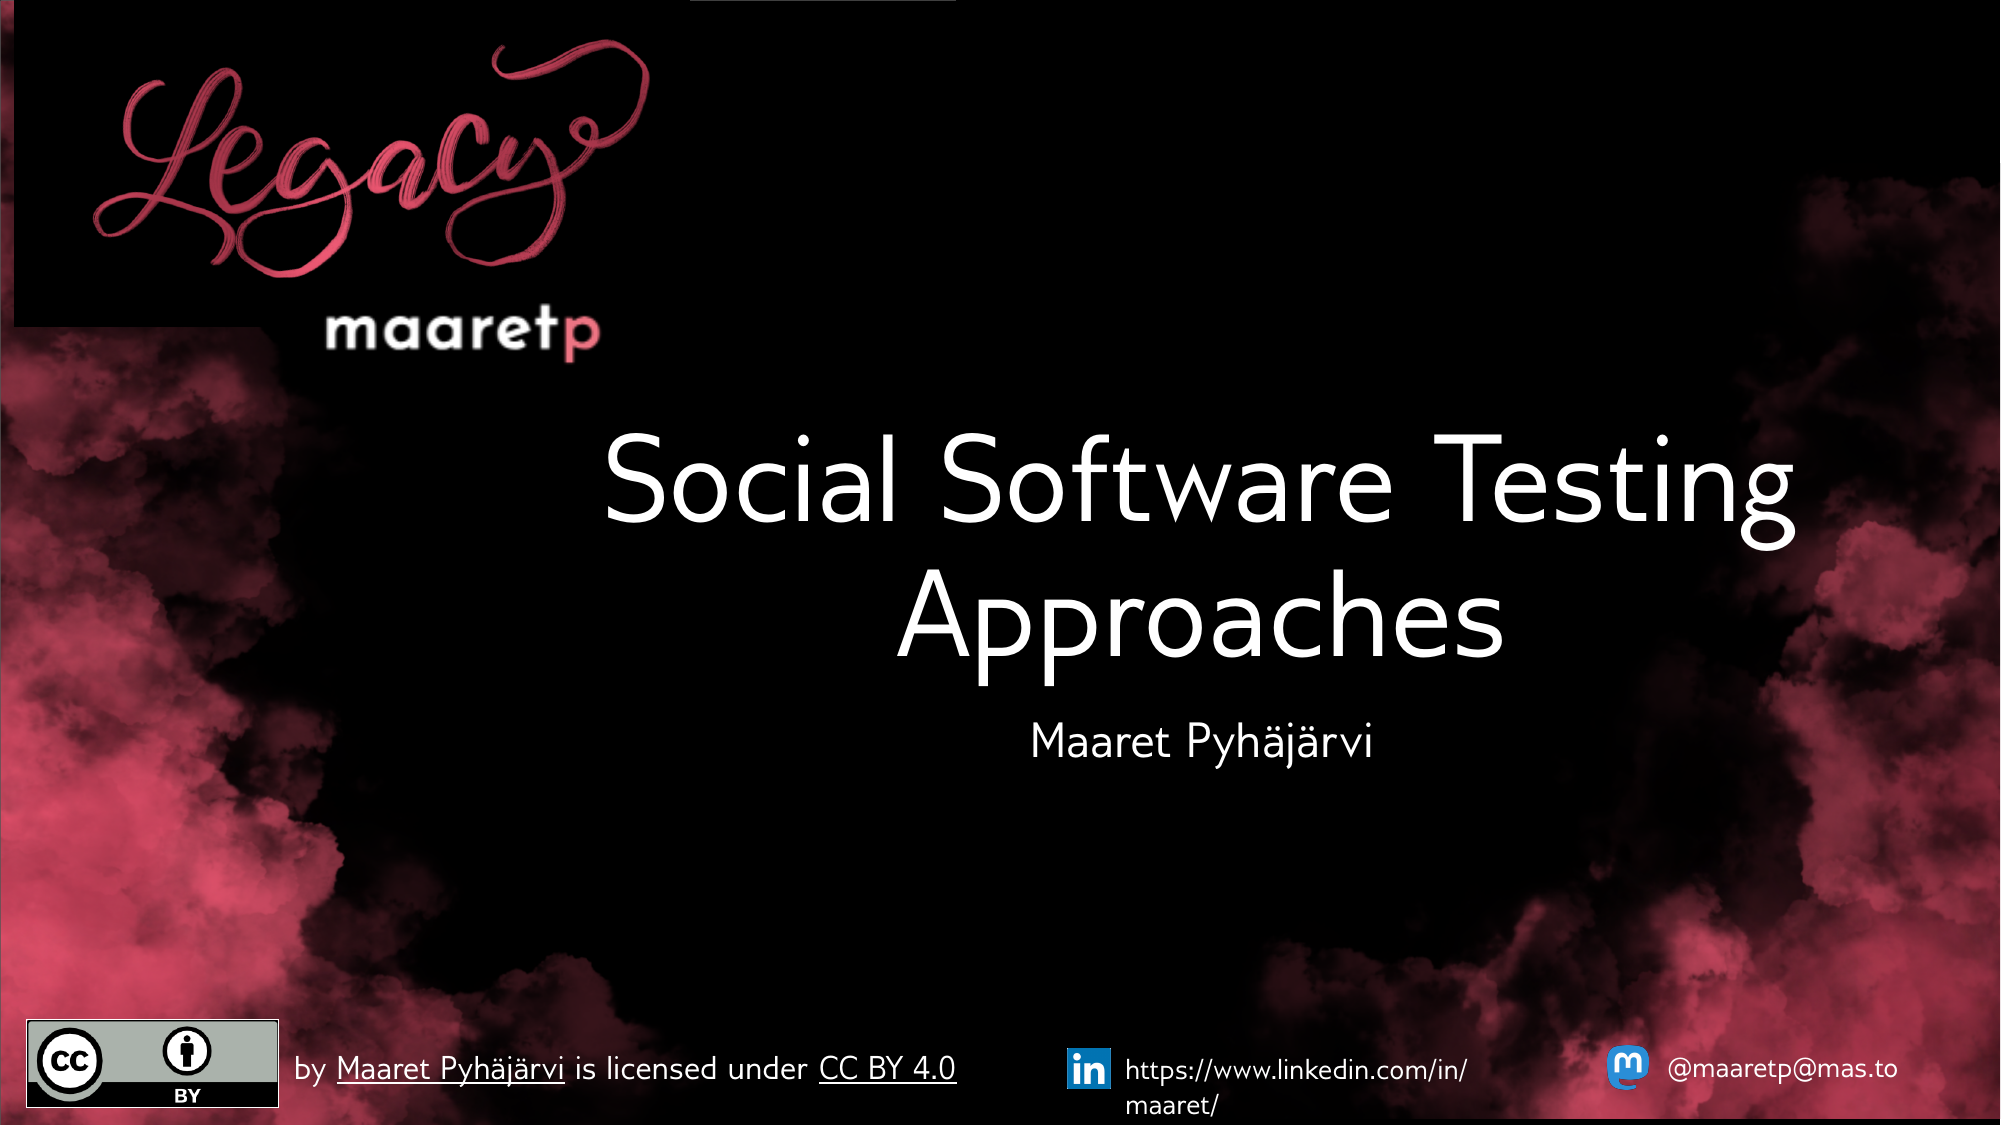

# Social Software Testing Approaches
Maaret Pyhäjärvi